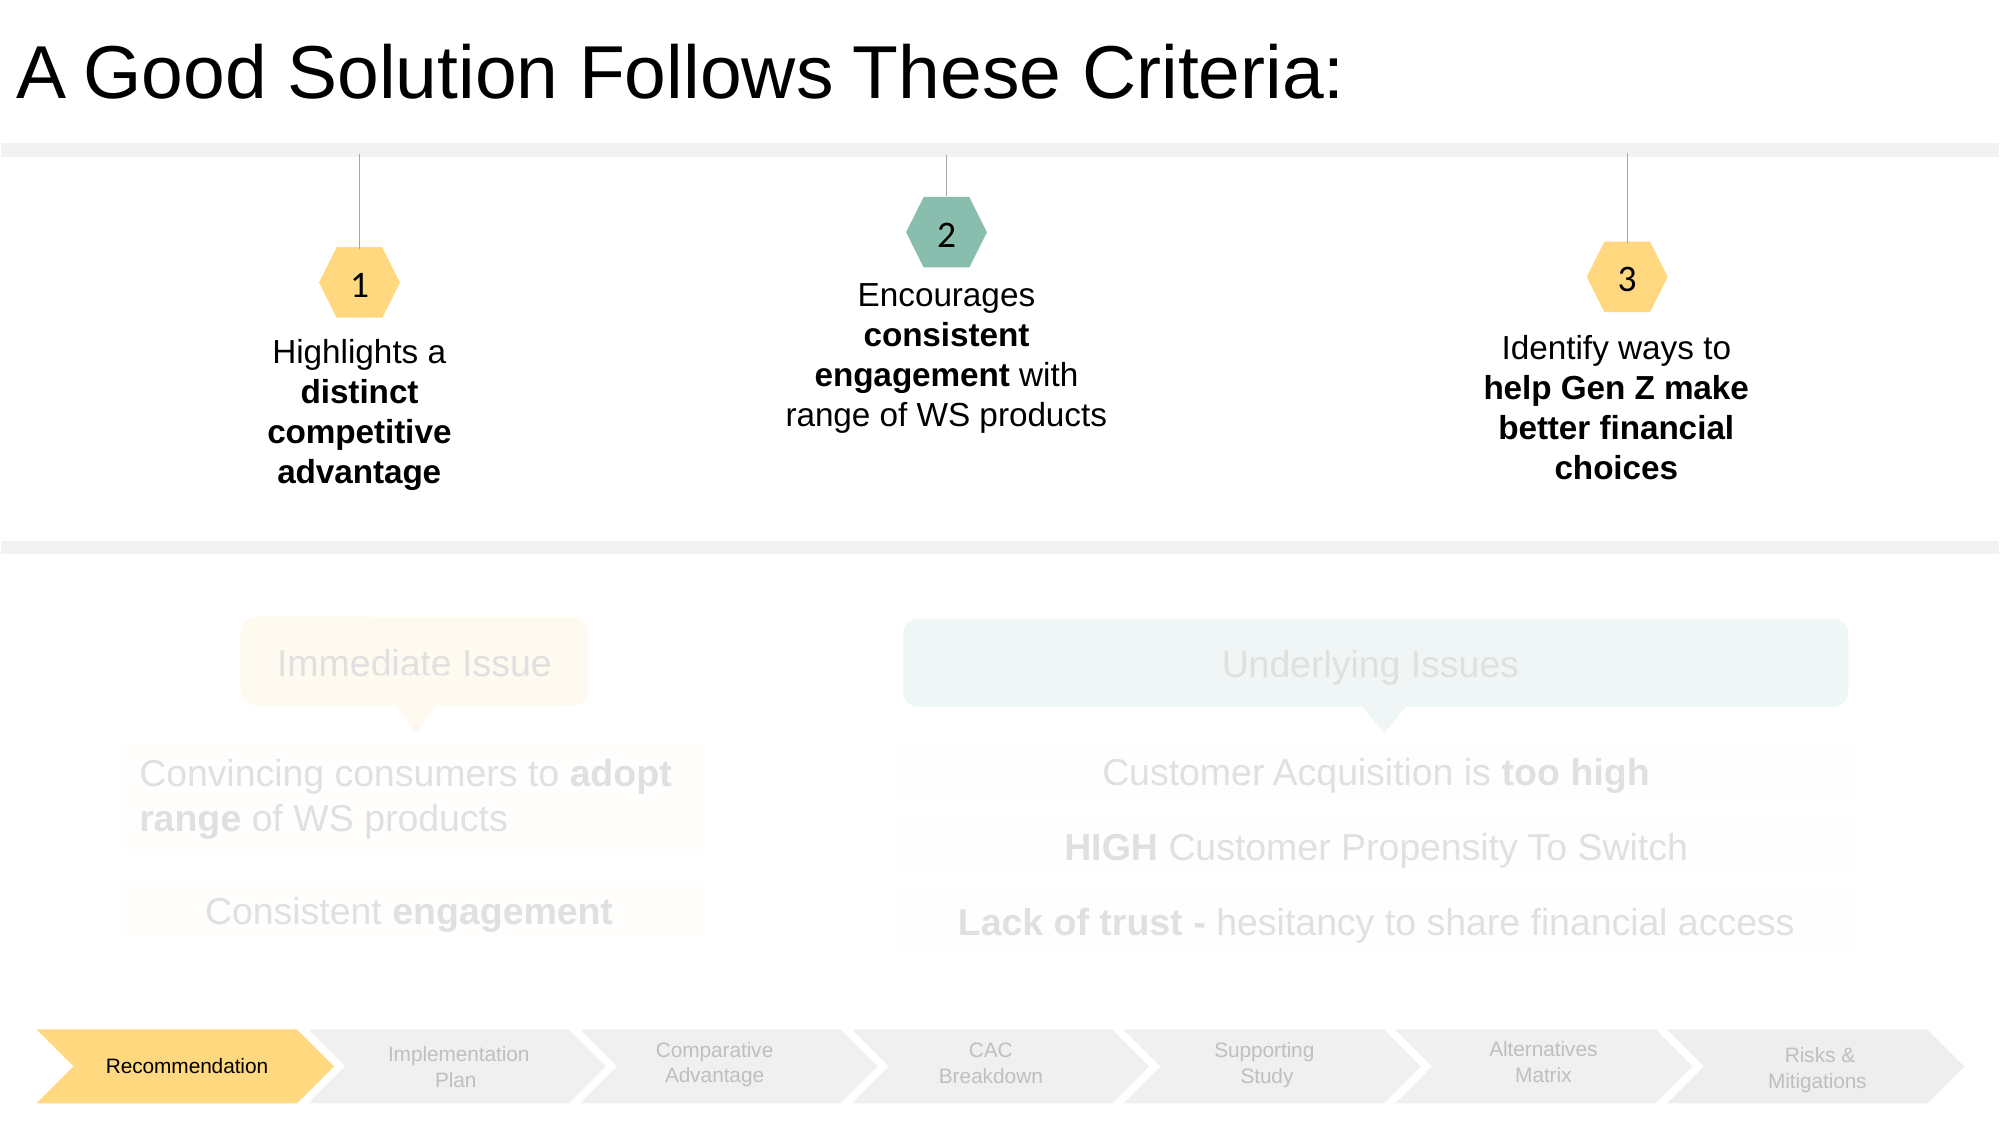

# A Good Solution Follows These Criteria:

2
3
1
Encourages consistent engagement with range of WS products
Identify ways to help Gen Z make better financial choices
Highlights a distinct competitive advantage

Immediate Issue
Underlying Issues

Convincing consumers to adopt range of WS products
Customer Acquisition is too high
HIGH Customer Propensity To Switch
Consistent engagement
Lack of trust - hesitancy to share financial access
Alternatives
Matrix

Recommendation
Implementation
Plan

 Risks &
Mitigations
Comparative Advantage

CAC
Breakdown

Supporting
Study